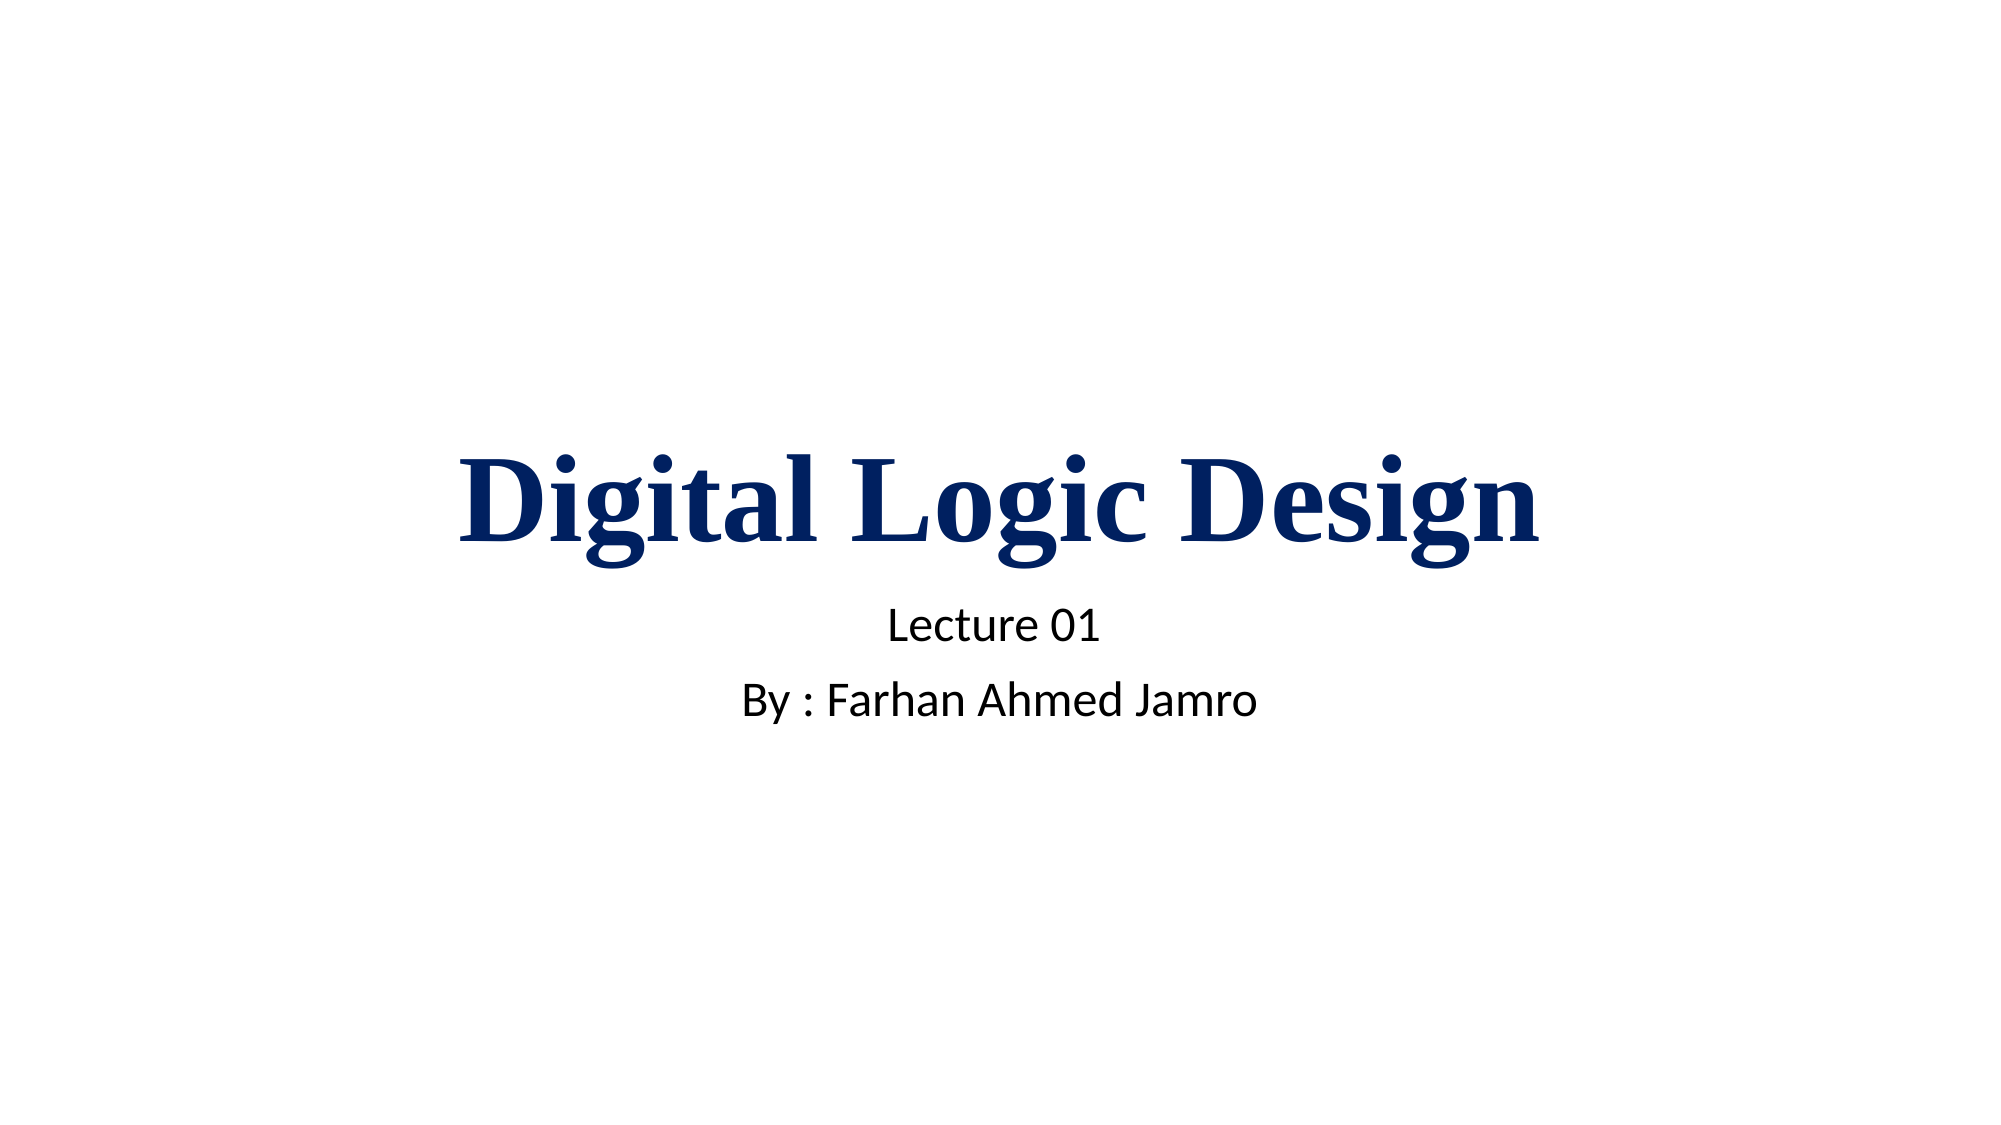

# Digital Logic Design
Lecture 01
By : Farhan Ahmed Jamro